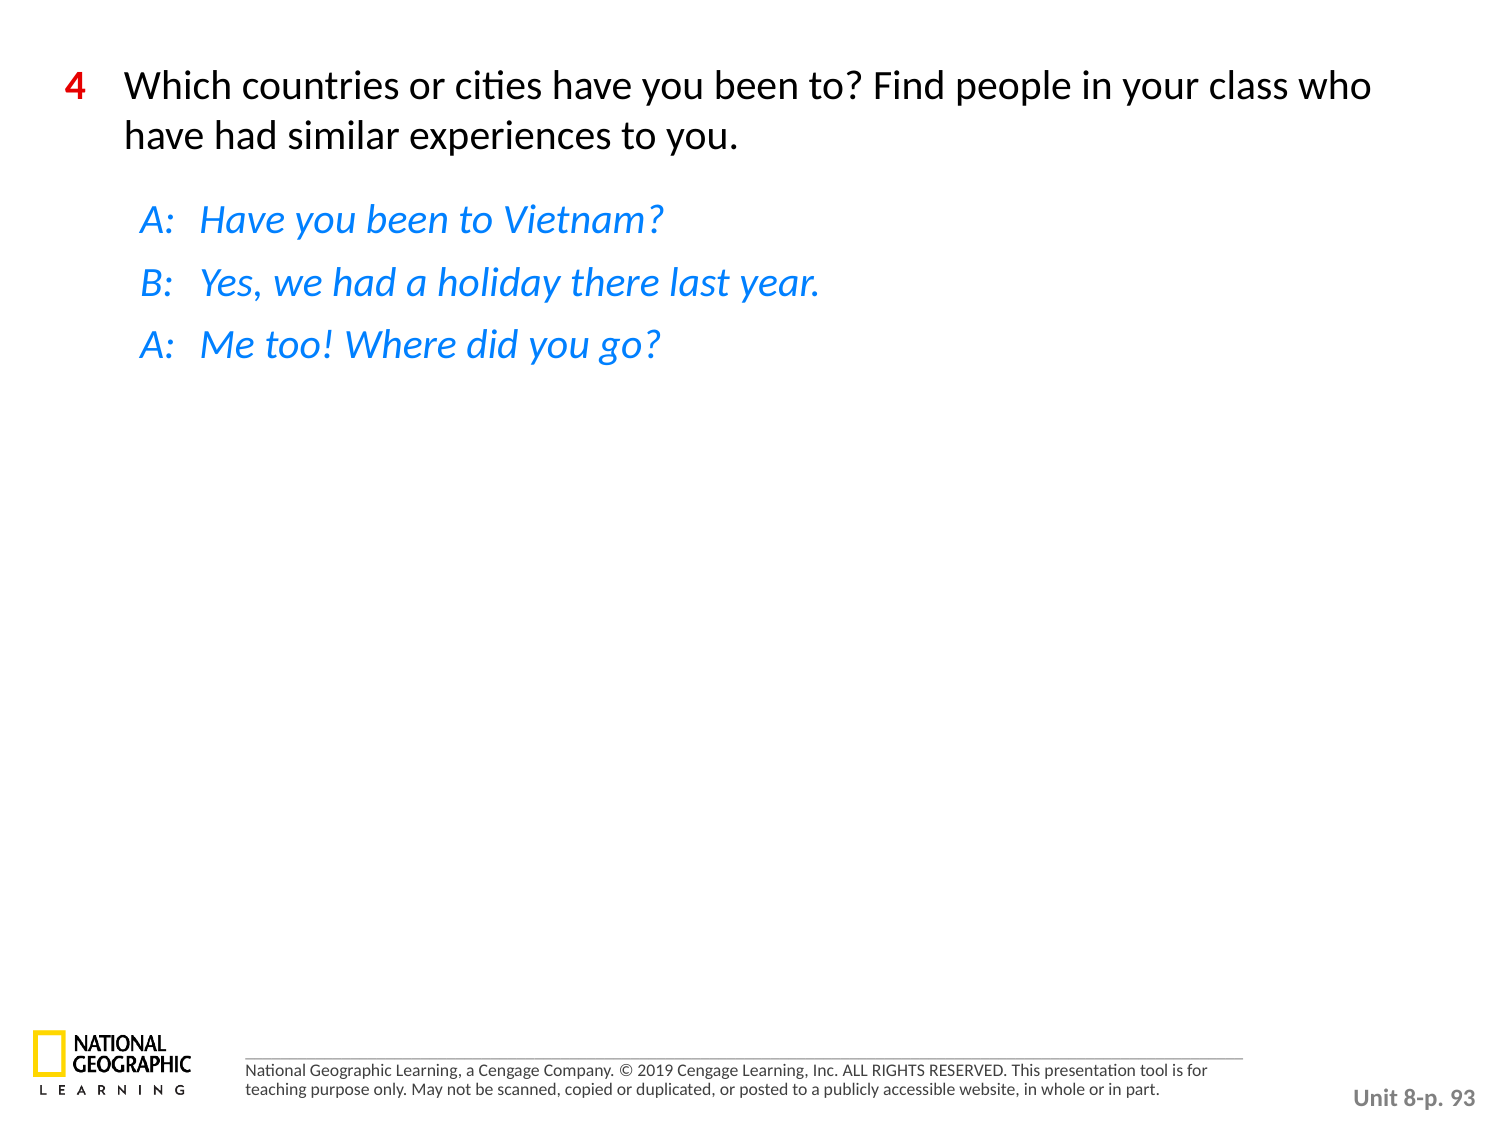

4 	Which countries or cities have you been to? Find people in your class who have had similar experiences to you.
A: 	Have you been to Vietnam?
B: 	Yes, we had a holiday there last year.
A: 	Me too! Where did you go?
Unit 8-p. 93